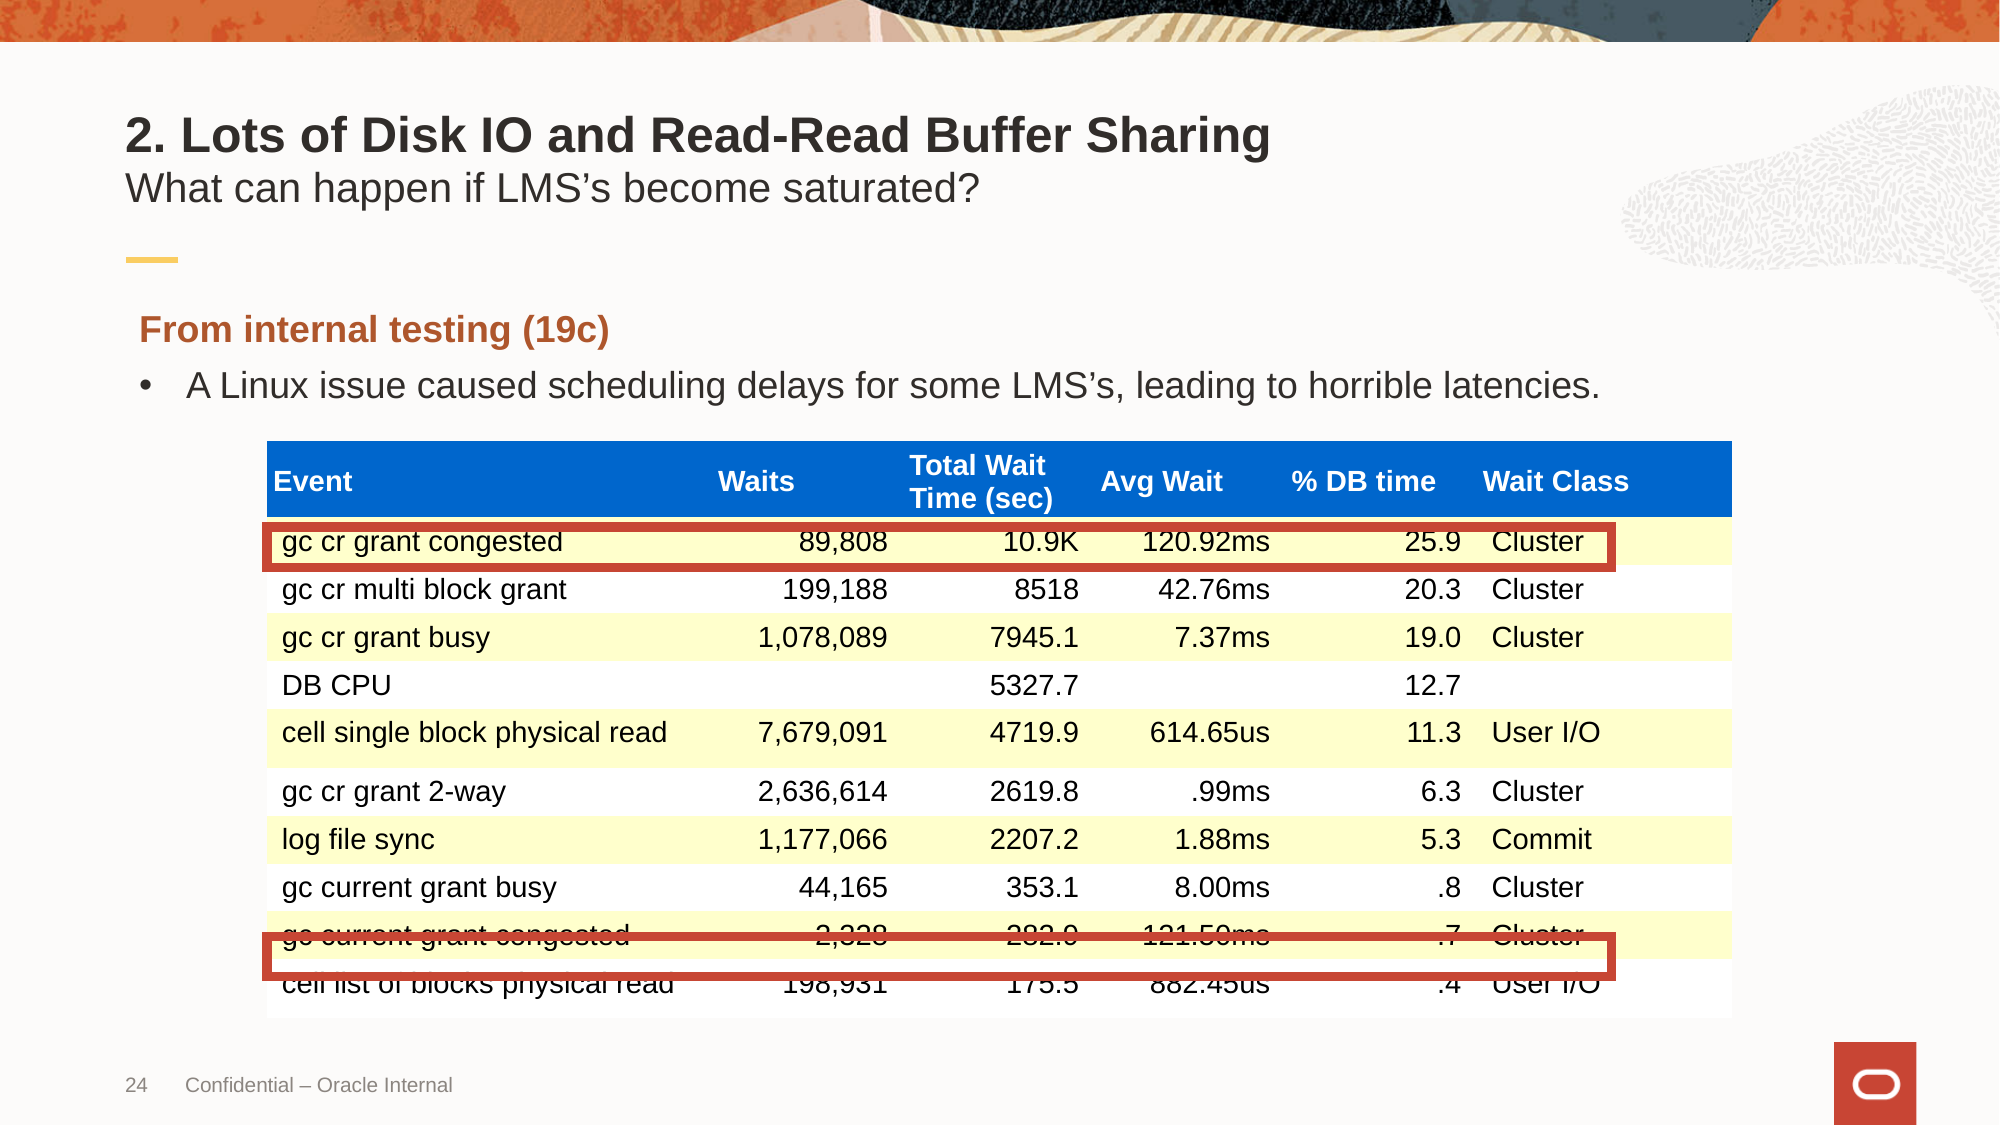

# 2. Lots of Disk IO and Read-Read Buffer Sharing
What can happen if LMS’s become saturated?
From internal testing (19c)
A Linux issue caused scheduling delays for some LMS’s, leading to horrible latencies.
| Event | Waits | Total Wait Time (sec) | Avg Wait | % DB time | Wait Class |
| --- | --- | --- | --- | --- | --- |
| gc cr grant congested | 89,808 | 10.9K | 120.92ms | 25.9 | Cluster |
| gc cr multi block grant | 199,188 | 8518 | 42.76ms | 20.3 | Cluster |
| gc cr grant busy | 1,078,089 | 7945.1 | 7.37ms | 19.0 | Cluster |
| DB CPU |  | 5327.7 |  | 12.7 |  |
| cell single block physical read | 7,679,091 | 4719.9 | 614.65us | 11.3 | User I/O |
| gc cr grant 2-way | 2,636,614 | 2619.8 | .99ms | 6.3 | Cluster |
| log file sync | 1,177,066 | 2207.2 | 1.88ms | 5.3 | Commit |
| gc current grant busy | 44,165 | 353.1 | 8.00ms | .8 | Cluster |
| gc current grant congested | 2,328 | 282.9 | 121.50ms | .7 | Cluster |
| cell list of blocks physical read | 198,931 | 175.5 | 882.45us | .4 | User I/O |

24
Confidential – Oracle Internal